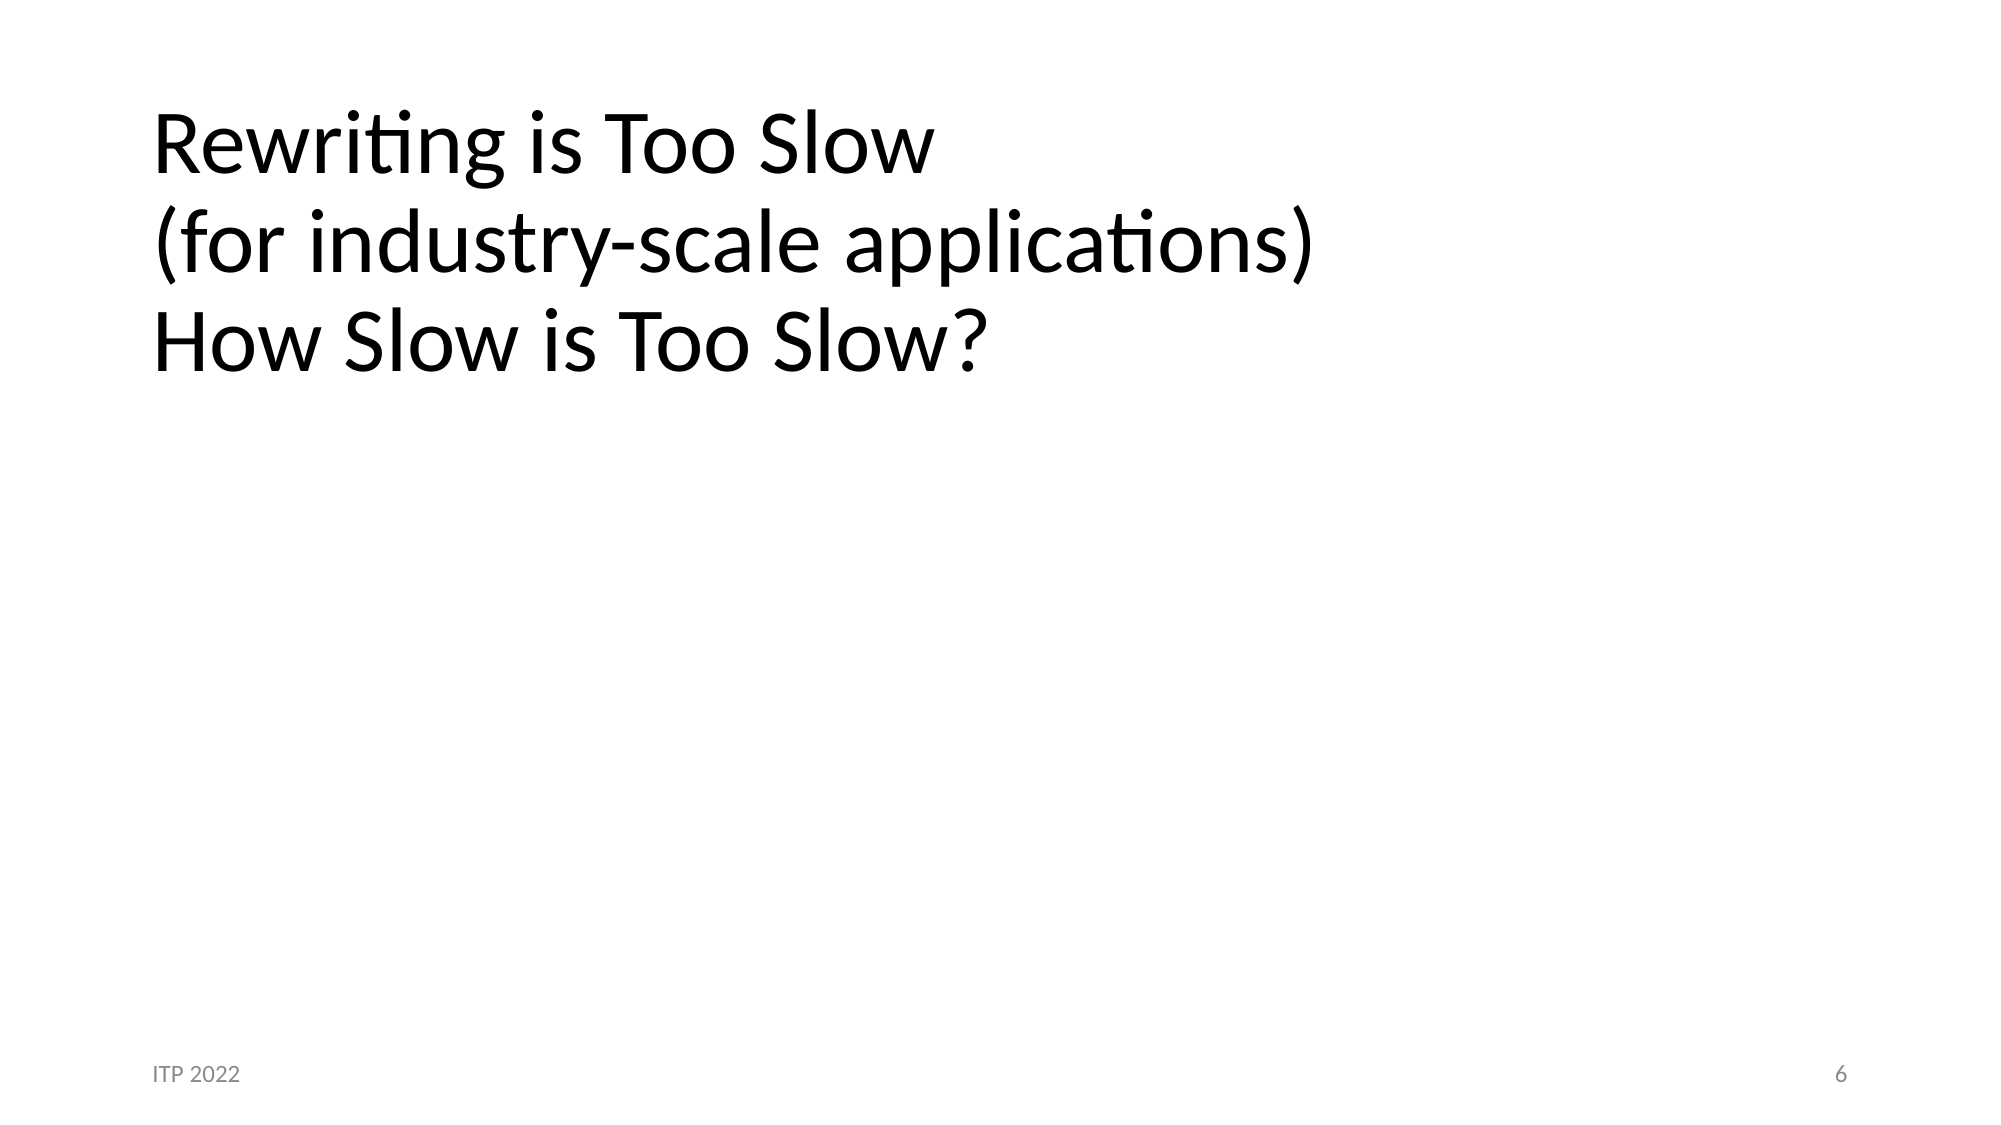

# Rewriting is Too Slow (for industry-scale applications) How Slow is Too Slow?

ITP 2022
6